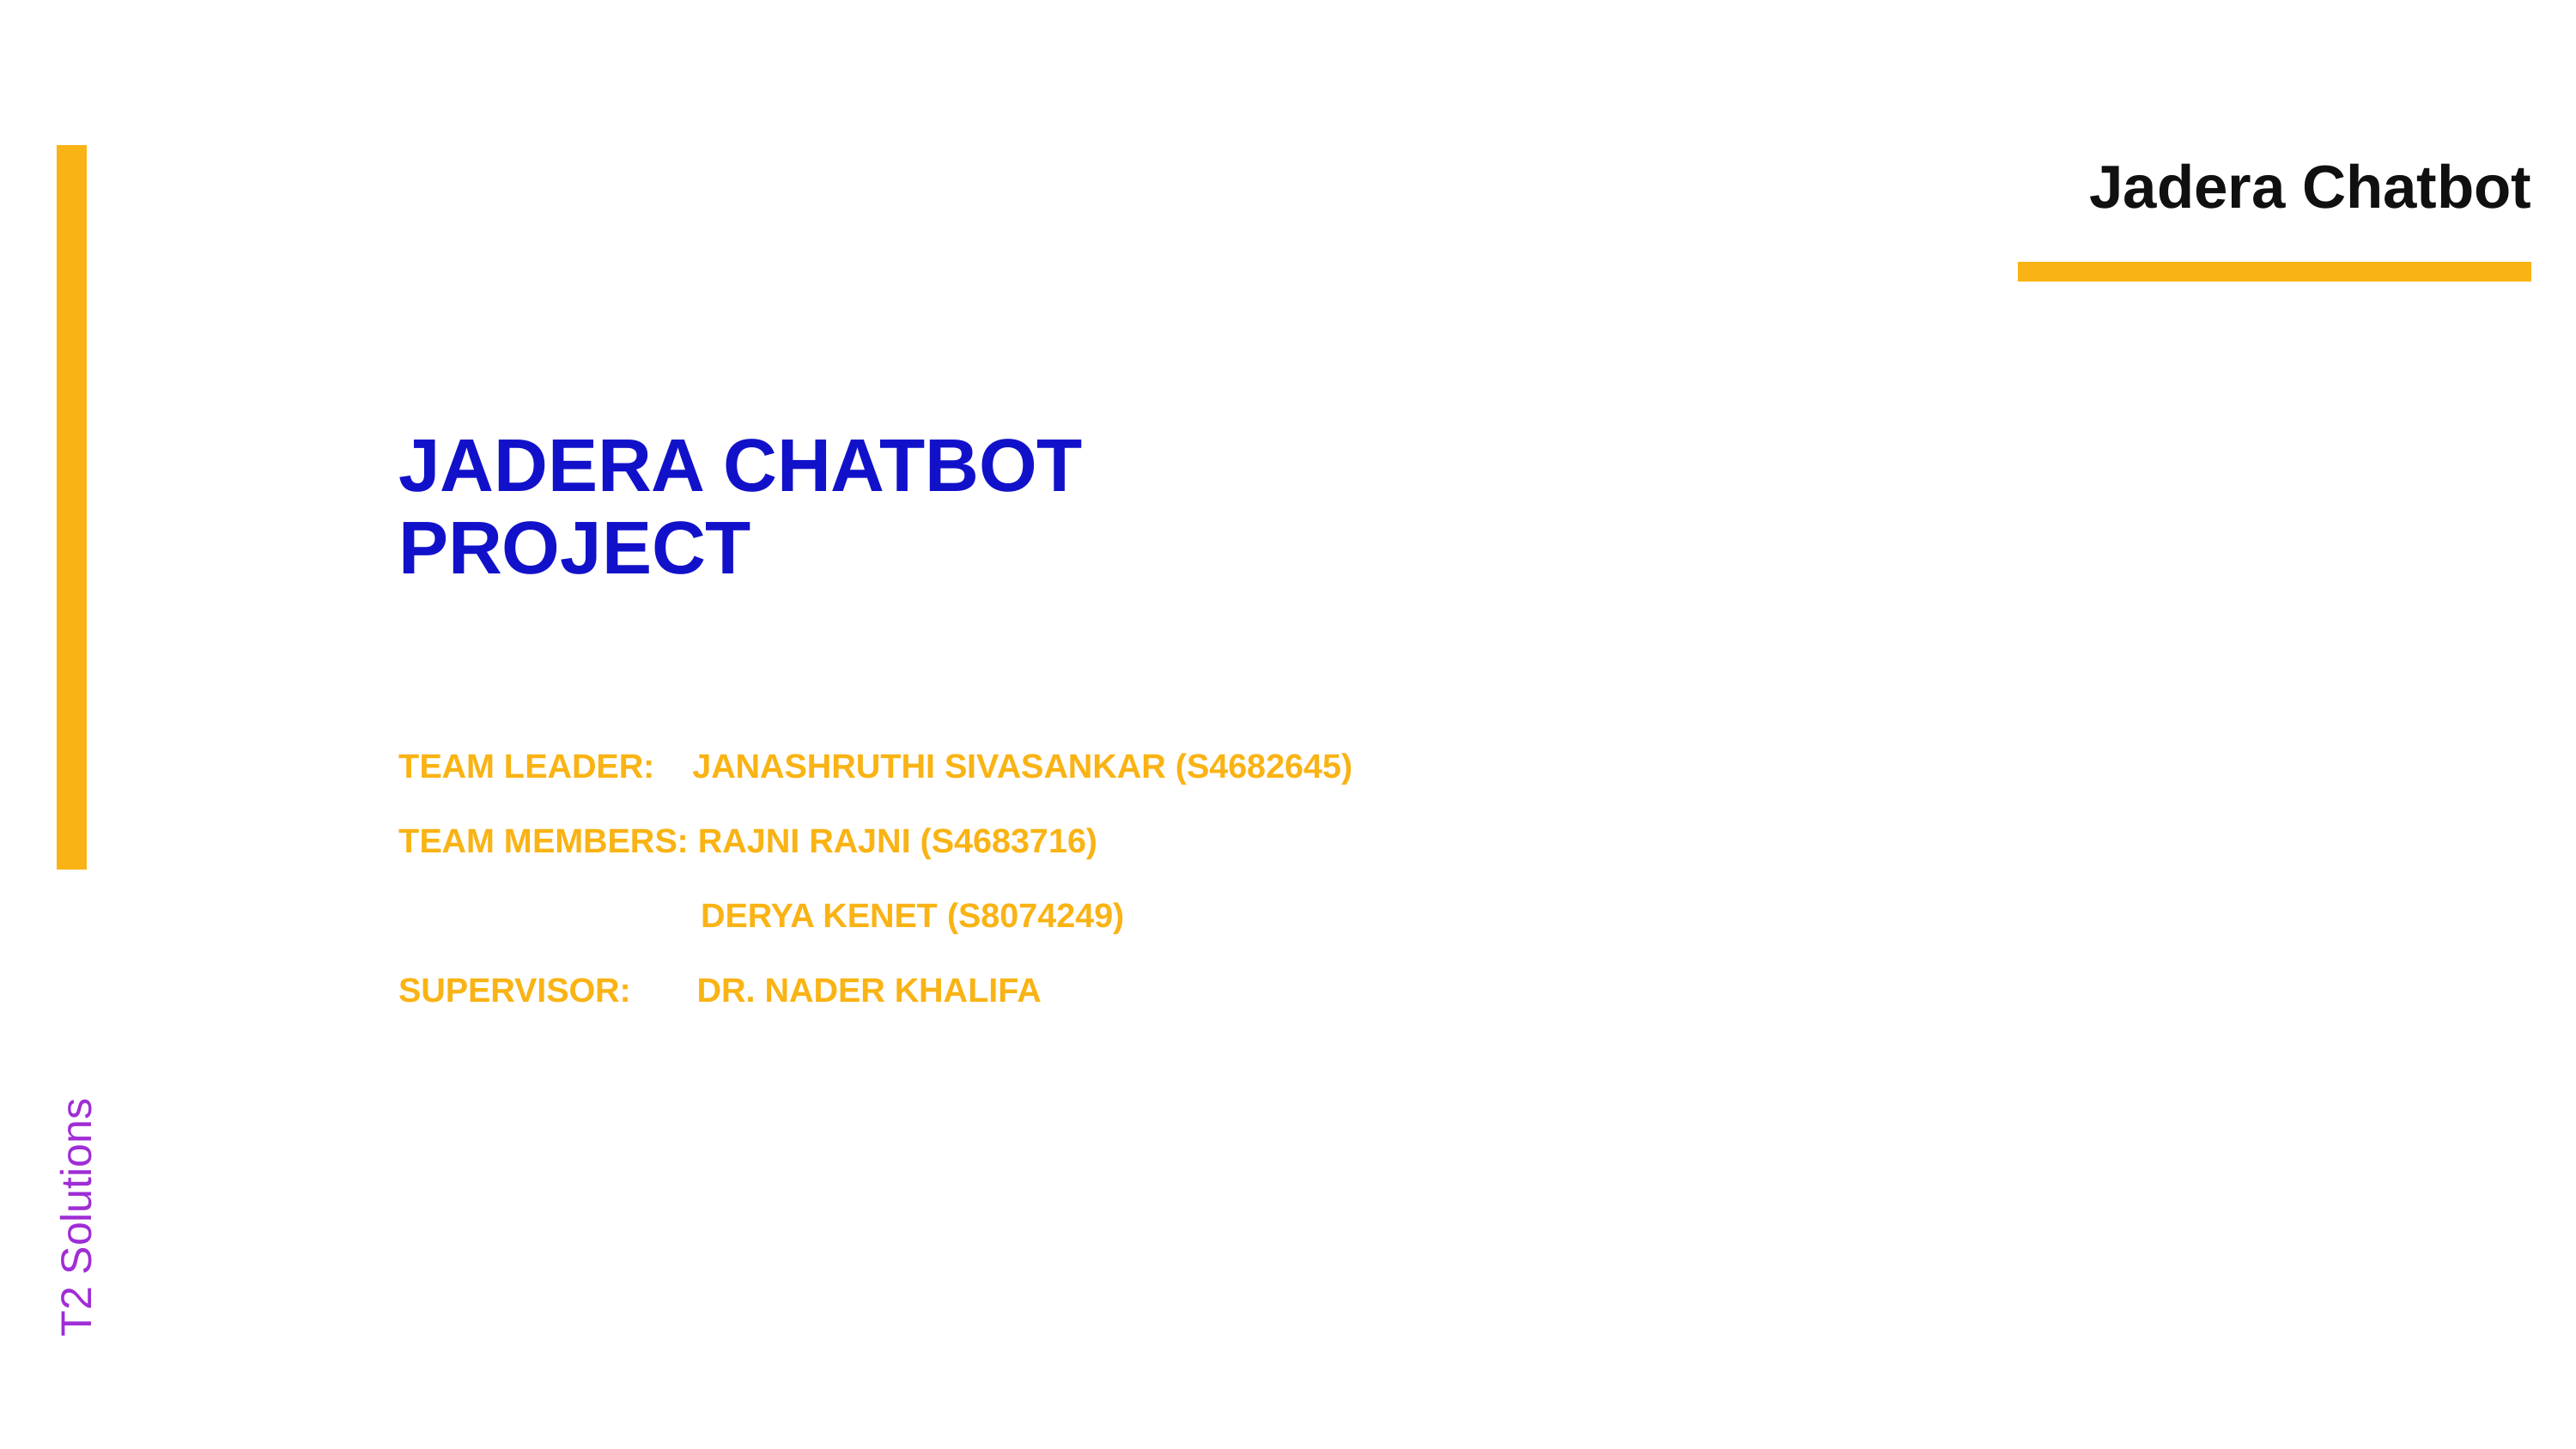

Jadera Chatbot

JADERA CHATBOT PROJECT

TEAM LEADER:    JANASHRUTHI SIVASANKAR (S4682645)

TEAM MEMBERS: RAJNI RAJNI (S4683716)

                                DERYA KENET (S8074249)

SUPERVISOR:       DR. NADER KHALIFA

T2 Solutions